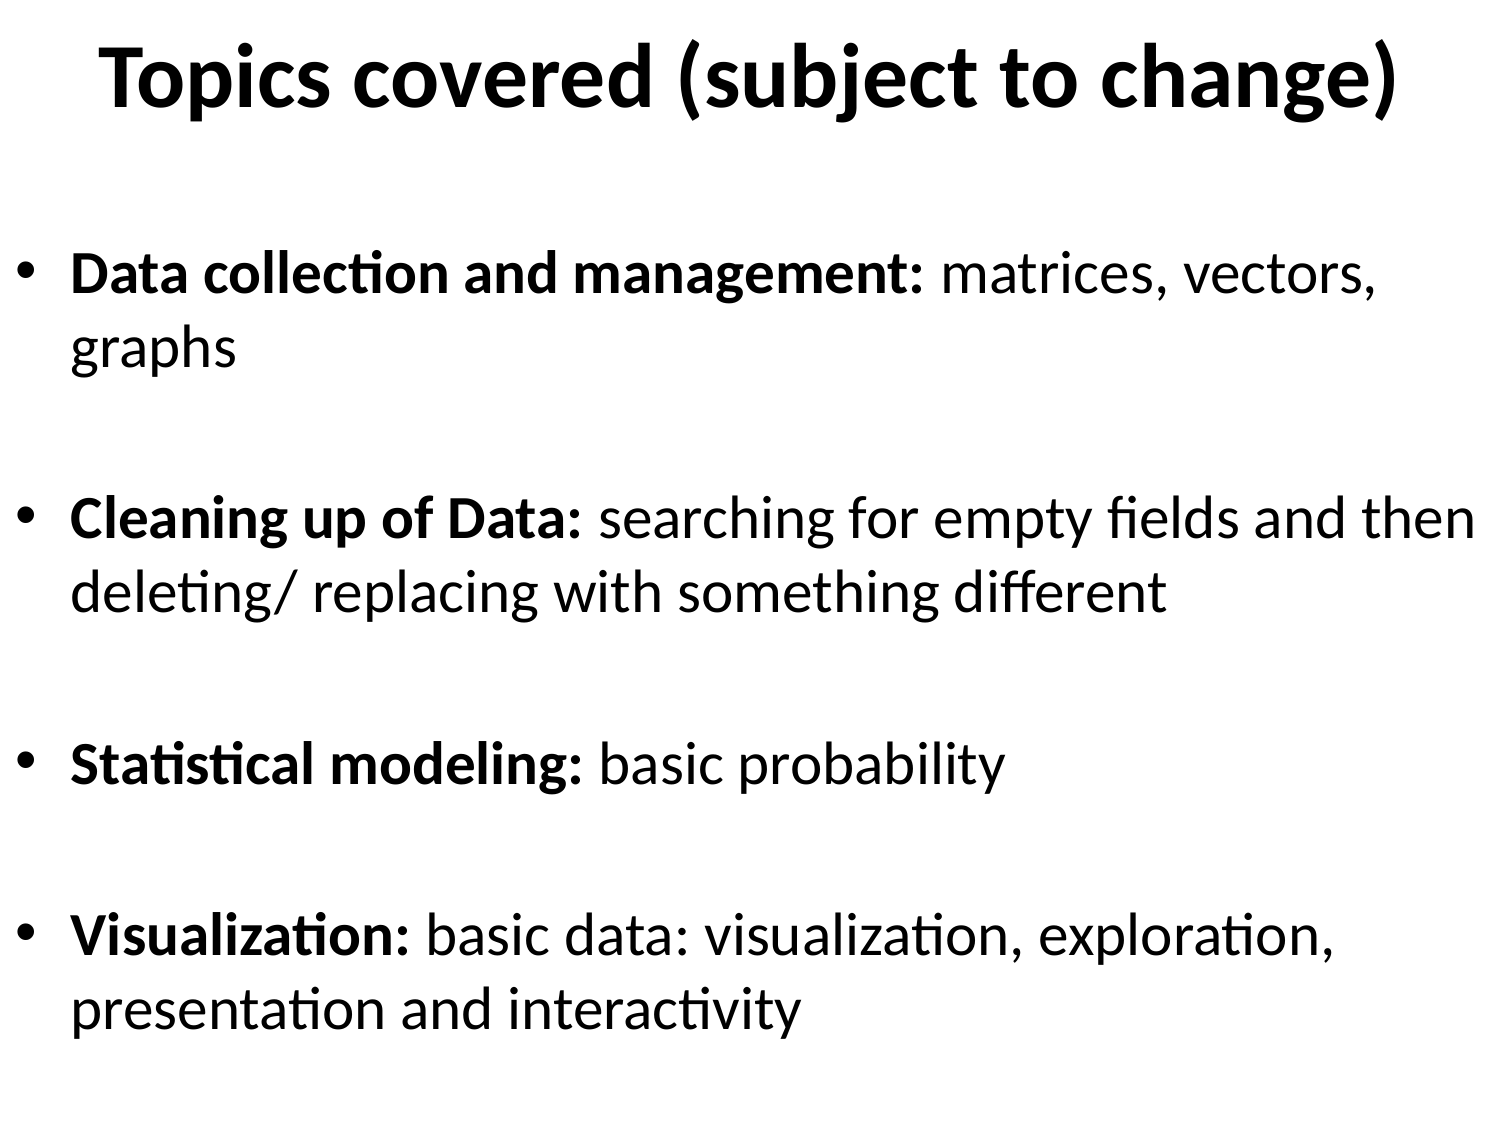

# Topics covered (subject to change)
Data collection and management: matrices, vectors, graphs

Cleaning up of Data: searching for empty fields and then deleting/ replacing with something different

Statistical modeling: basic probability

Visualization: basic data: visualization, exploration, presentation and interactivity